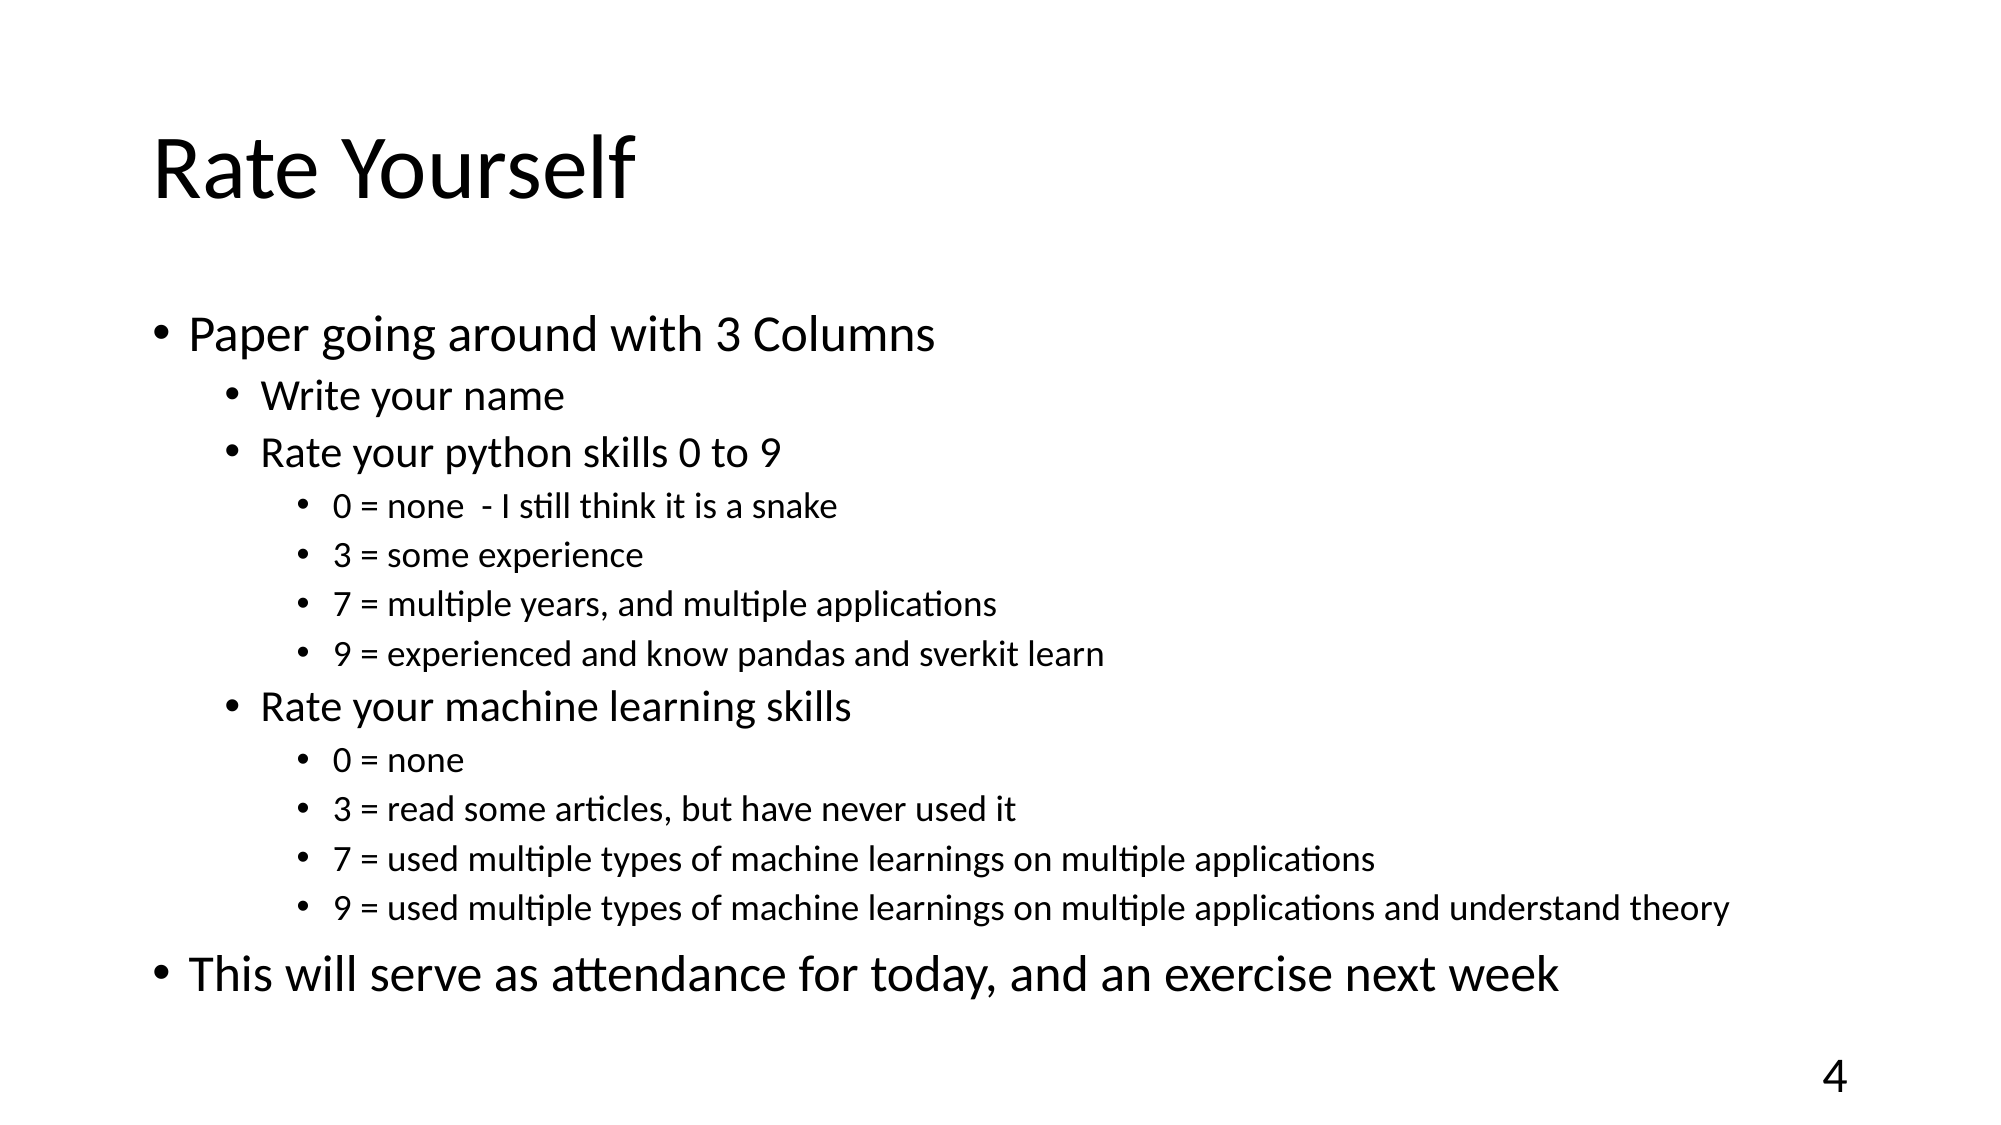

# Rate Yourself
Paper going around with 3 Columns
Write your name
Rate your python skills 0 to 9
0 = none  - I still think it is a snake
3 = some experience
7 = multiple years, and multiple applications
9 = experienced and know pandas and sverkit learn
Rate your machine learning skills
0 = none
3 = read some articles, but have never used it
7 = used multiple types of machine learnings on multiple applications
9 = used multiple types of machine learnings on multiple applications and understand theory
This will serve as attendance for today, and an exercise next week

4